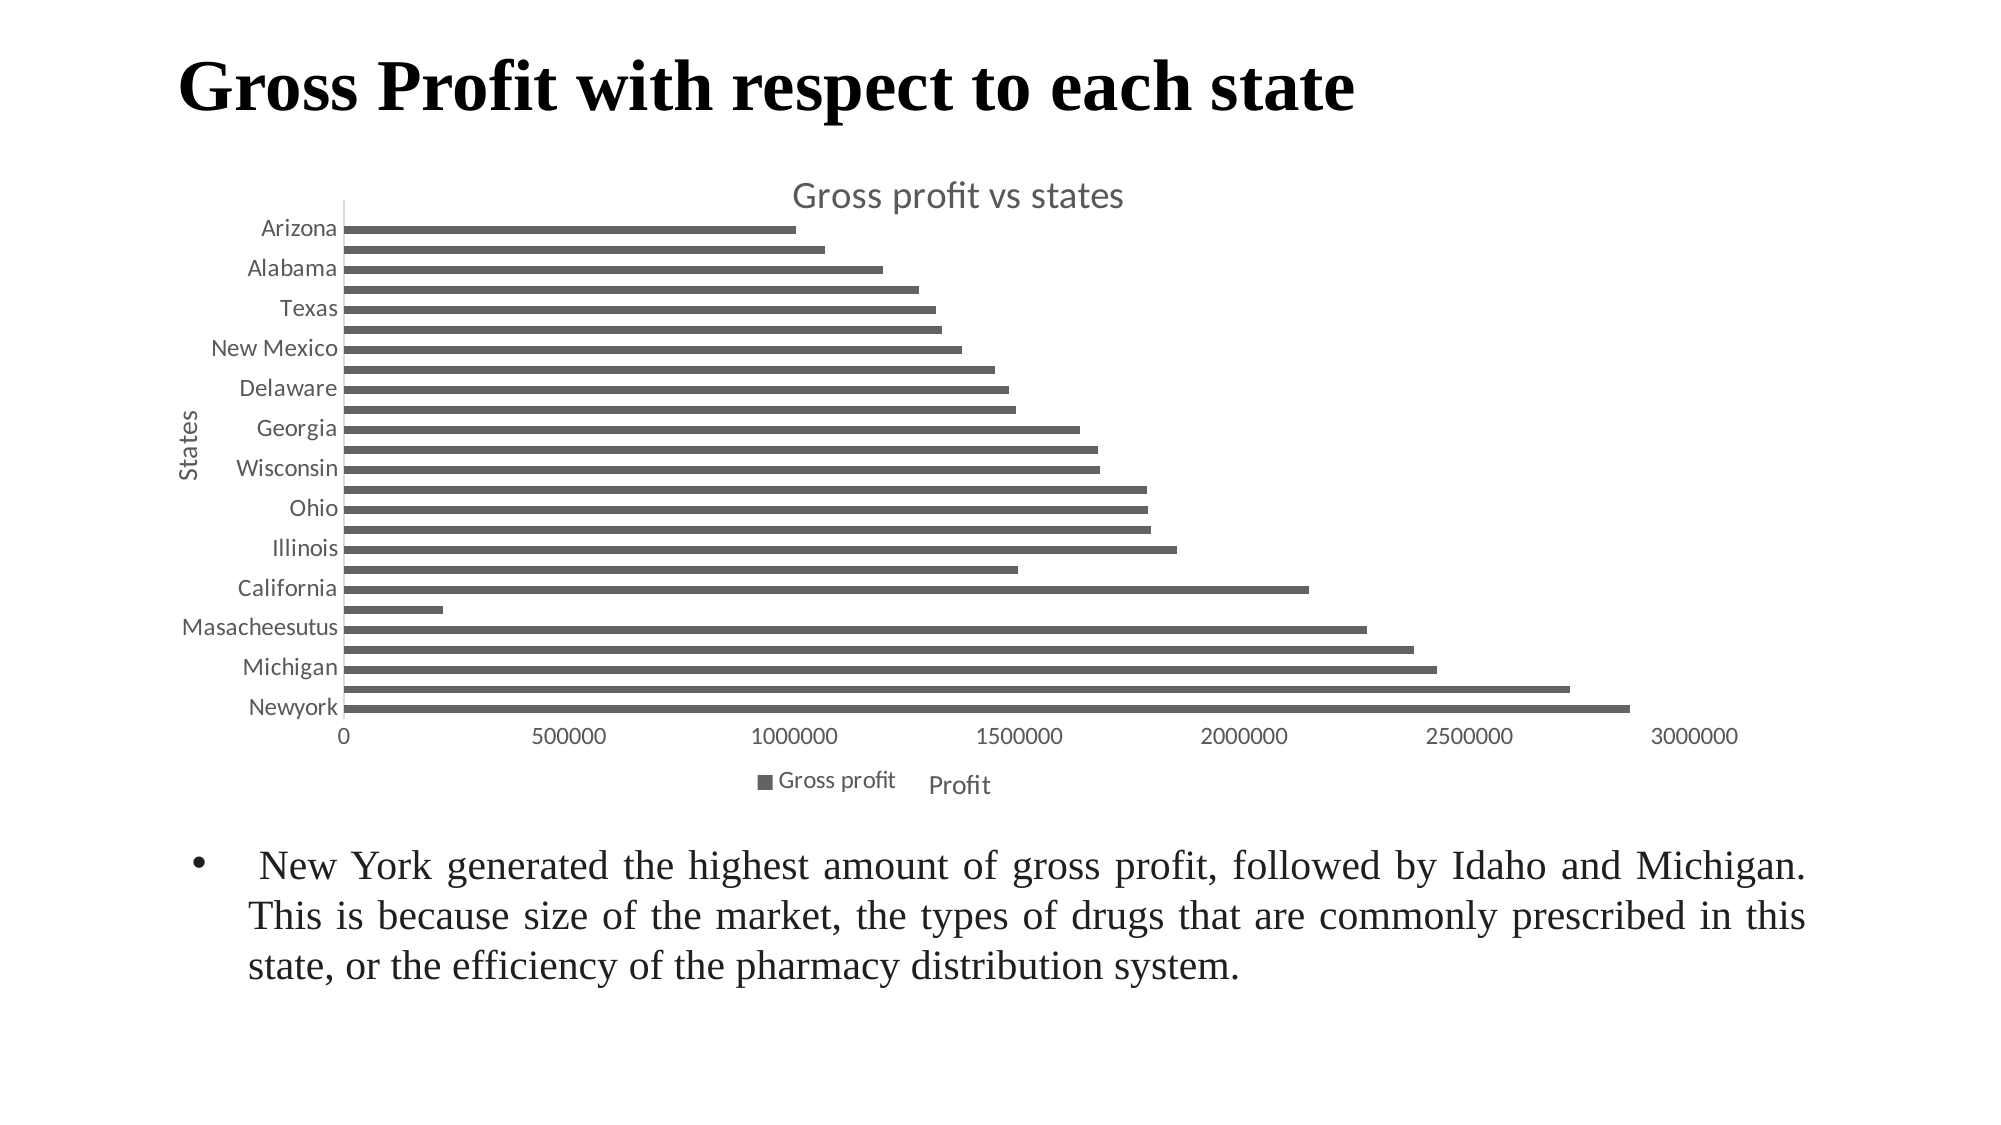

Gross Profit with respect to each state

### Chart: Gross profit vs states

| Category | Gross profit |
|---|---|
| Newyork | 2857142.0 |
| Idhao | 2724575.0 |
| Michigan | 2427548.0 |
| Maryland | 2377289.0 |
| Masacheesutus | 2273509.0 |
| South calorina | 220995.0 |
| California | 2142945.0 |
| North california | 1496910.0 |
| Illinois | 1849935.0 |
| Utah | 1793047.0 |
| Ohio | 1787143.0 |
| New Jersey | 1783907.0 |
| Wisconsin | 1680796.0 |
| Florida | 1674994.0 |
| Georgia | 1635032.0 |
| Nebraska | 1493330.0 |
| Delaware | 1476961.0 |
| Virginia | 1446242.0 |
| New Mexico | 1373169.0 |
| Colorado | 1329293.0 |
| Texas | 1316118.0 |
| Washington | 1278264.0 |
| Alabama | 1197828.0 |
| connecticut | 1069668.0 |
| Arizona | 1003435.0 |
 New York generated the highest amount of gross profit, followed by Idaho and Michigan. This is because size of the market, the types of drugs that are commonly prescribed in this state, or the efficiency of the pharmacy distribution system.